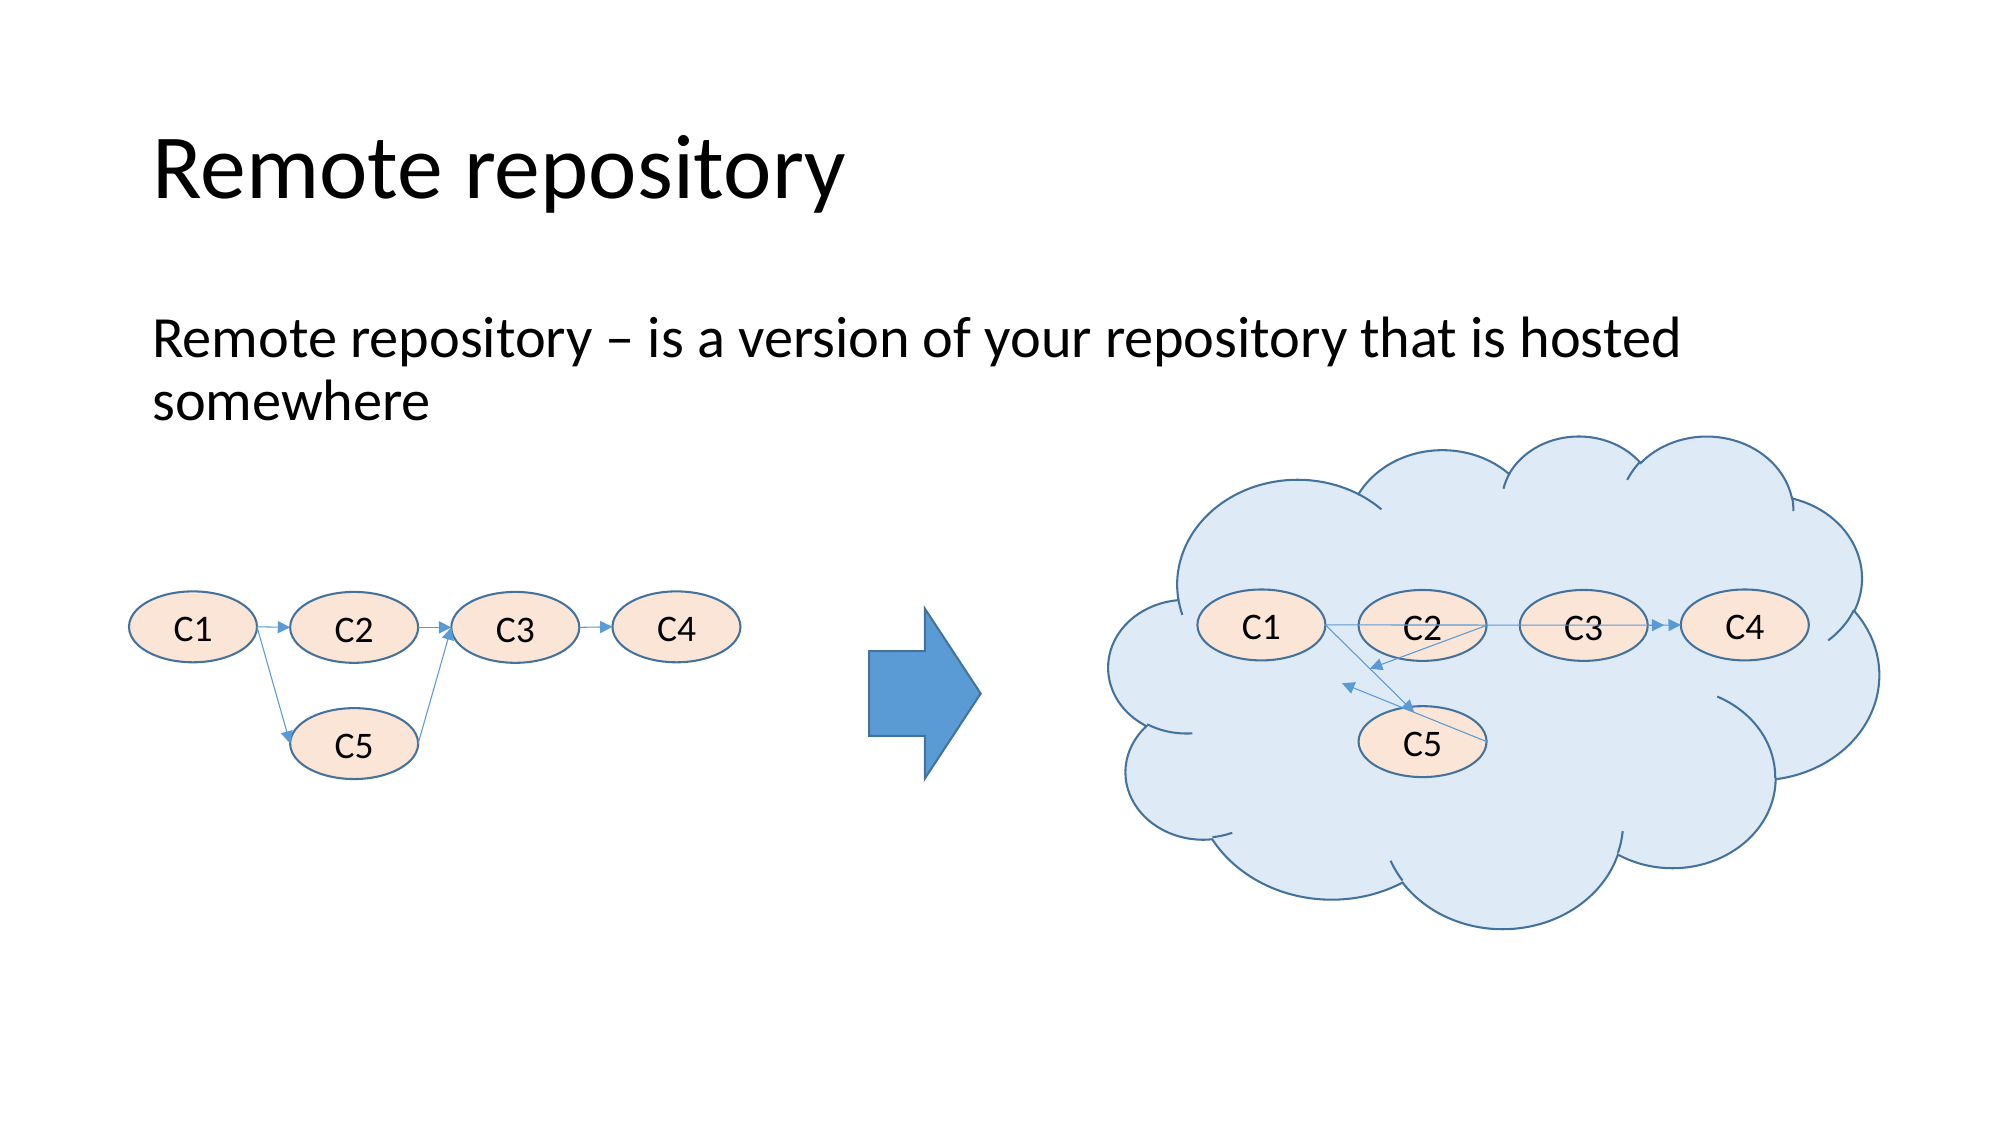

# Remote repository
Remote repository – is a version of your repository that is hosted somewhere

C1
C4
C2
C3
C1
C4
C2
C3

C5
C5